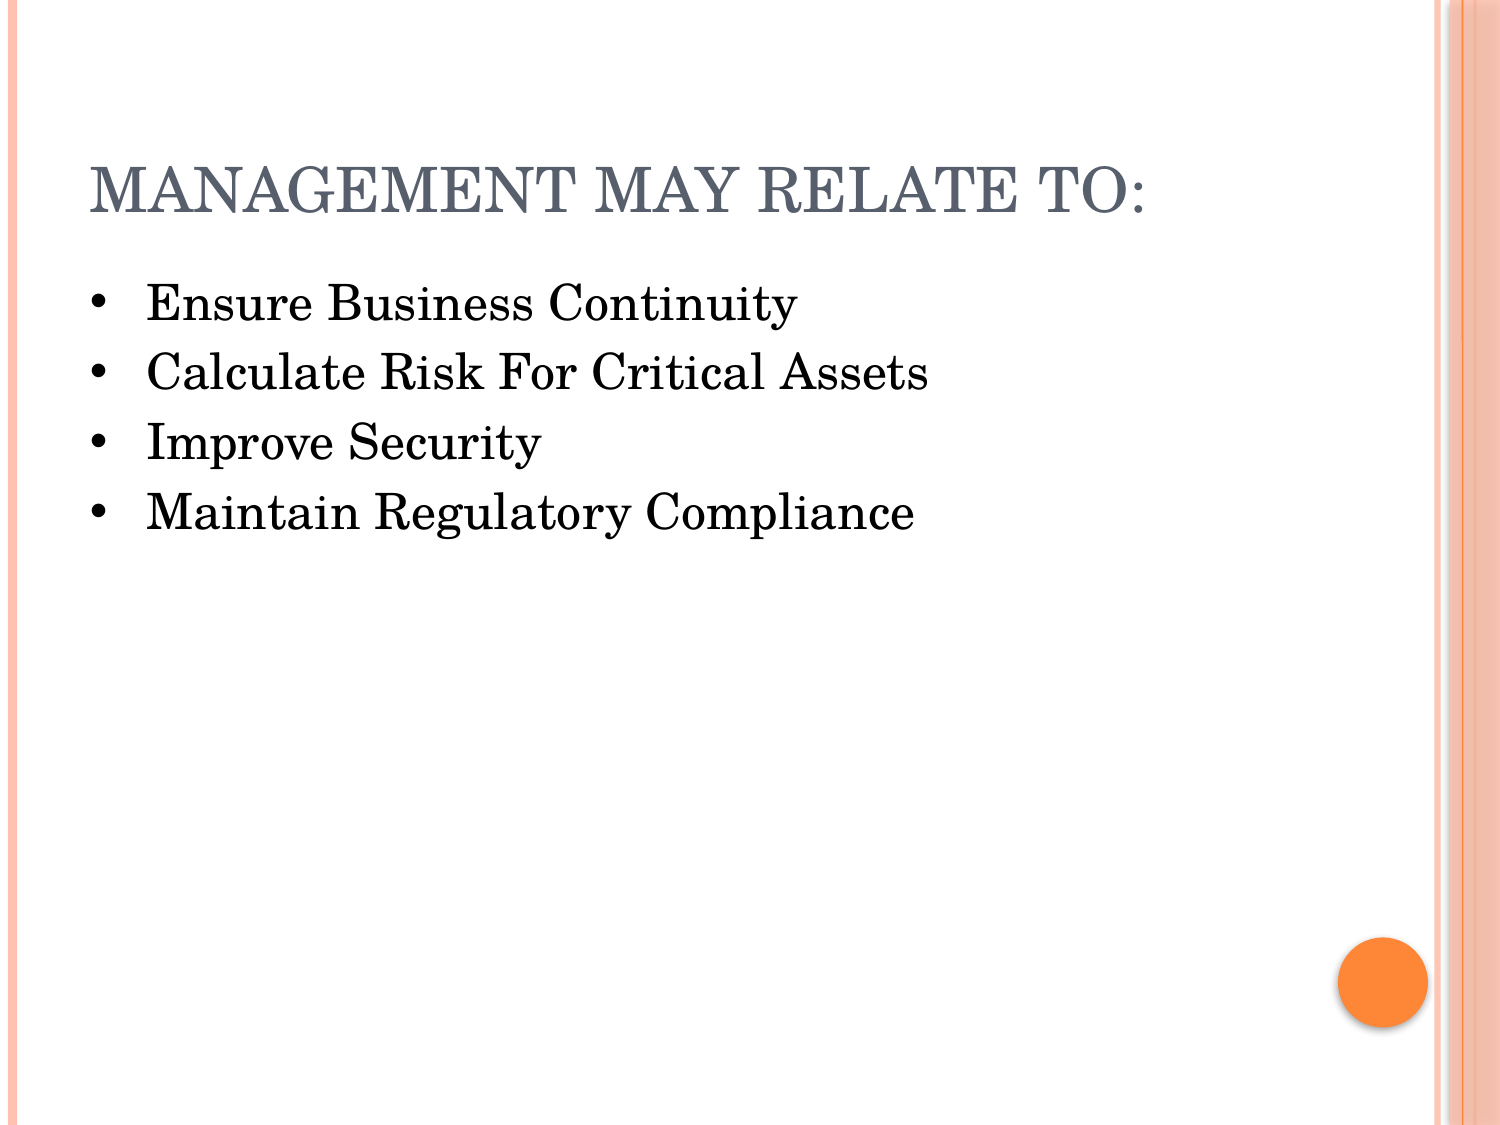

# Management May Relate To:
Ensure Business Continuity
Calculate Risk For Critical Assets
Improve Security
Maintain Regulatory Compliance